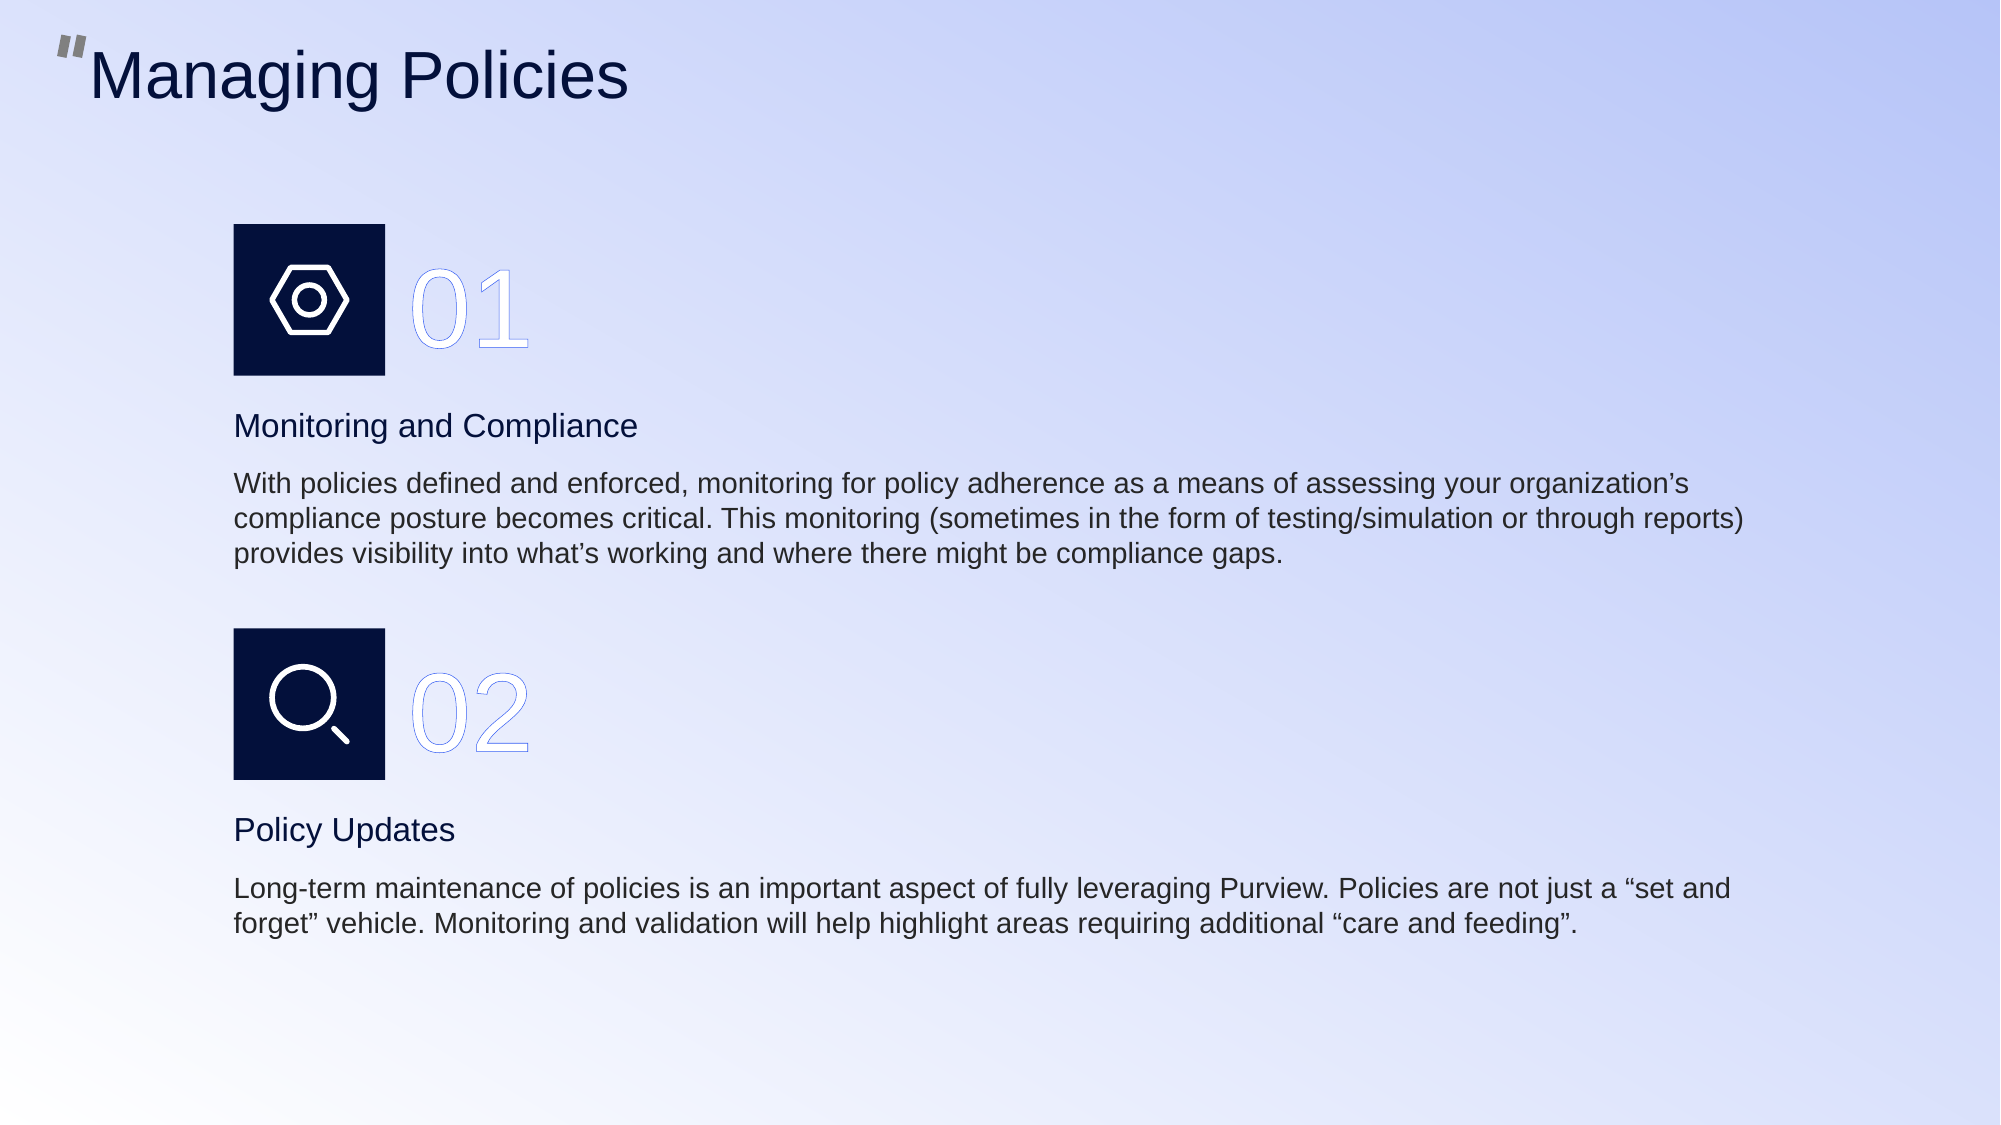

Managing Policies
01

Monitoring and Compliance
With policies defined and enforced, monitoring for policy adherence as a means of assessing your organization’s compliance posture becomes critical. This monitoring (sometimes in the form of testing/simulation or through reports) provides visibility into what’s working and where there might be compliance gaps.
02

Policy Updates
Long-term maintenance of policies is an important aspect of fully leveraging Purview. Policies are not just a “set and forget” vehicle. Monitoring and validation will help highlight areas requiring additional “care and feeding”.